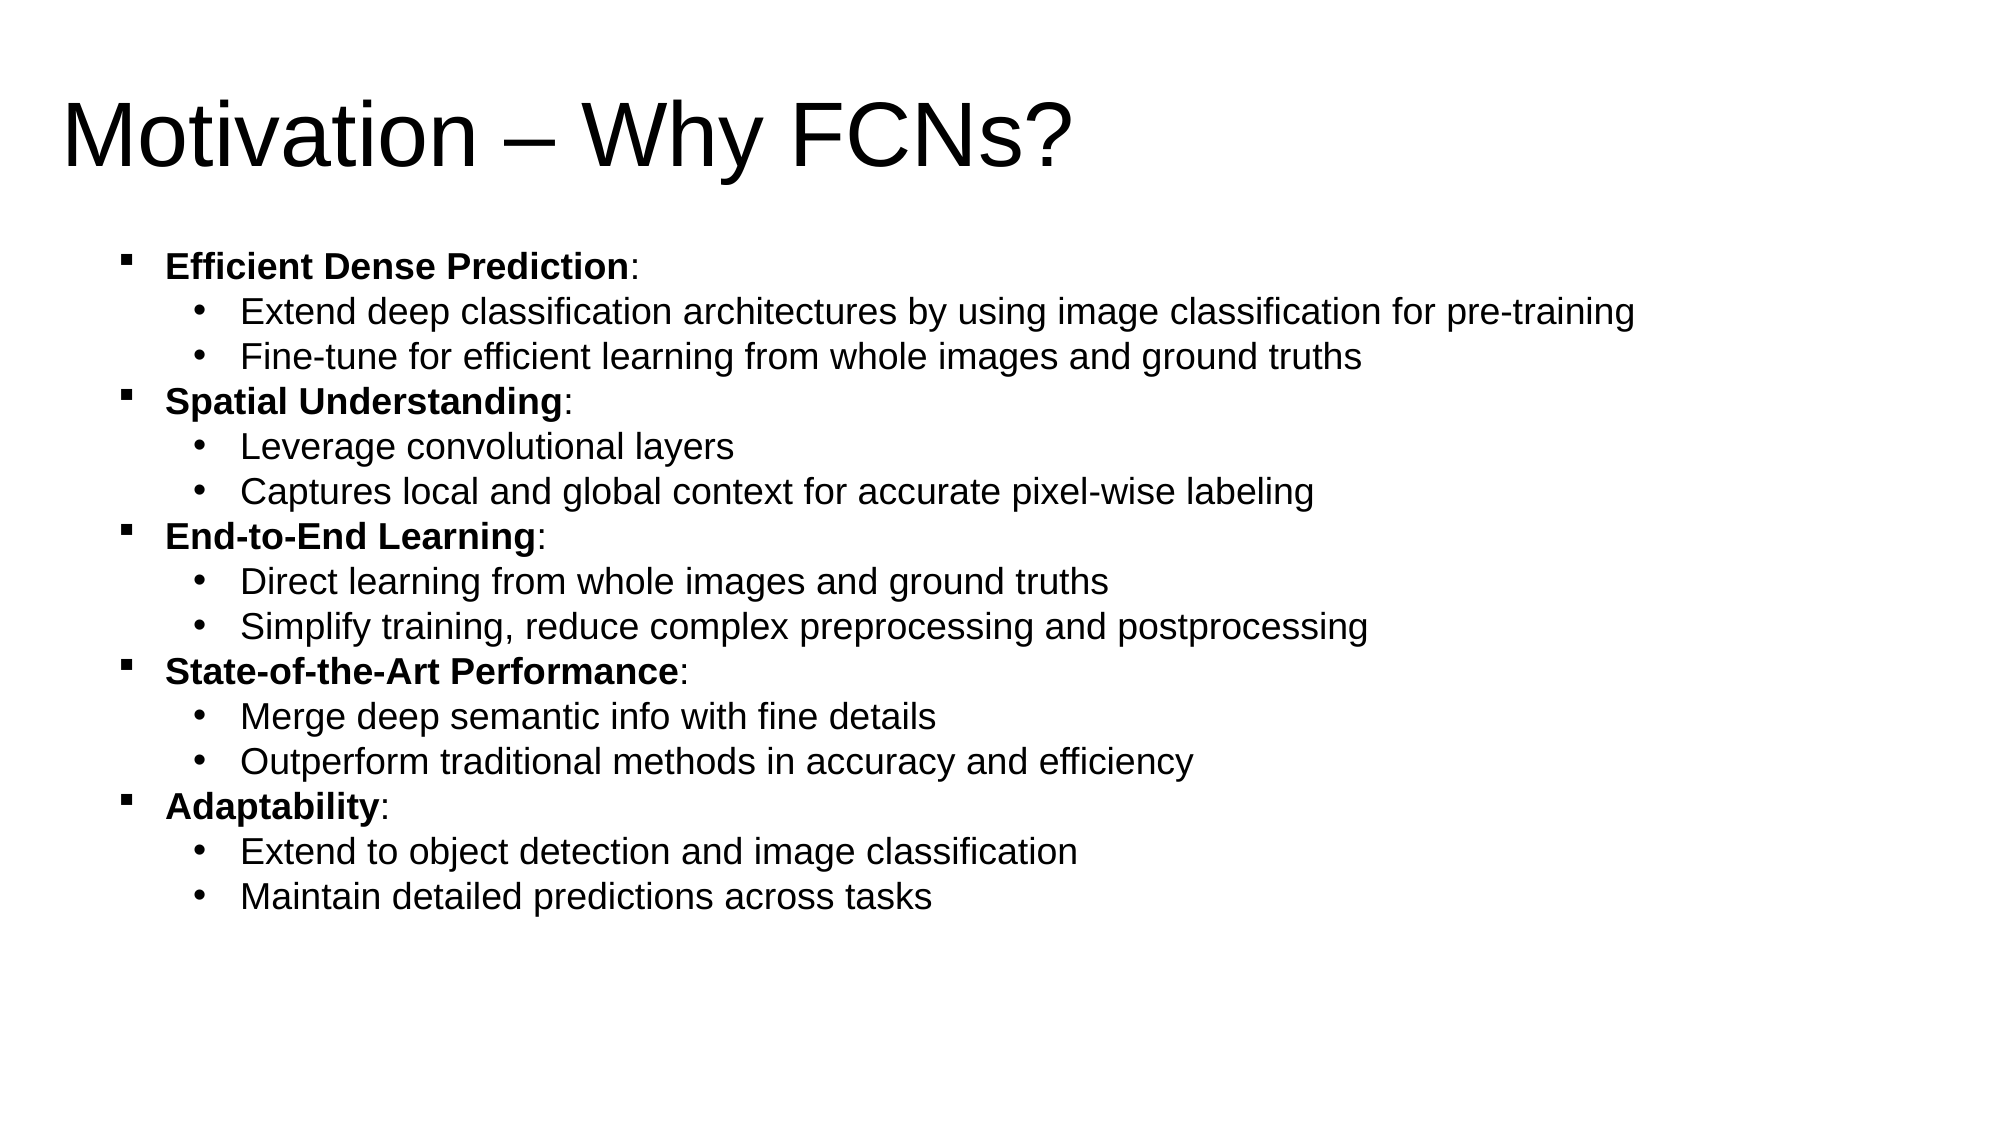

# Motivation – Why FCNs?
Efficient Dense Prediction:
Extend deep classification architectures by using image classification for pre-training
Fine-tune for efficient learning from whole images and ground truths
Spatial Understanding:
Leverage convolutional layers
Captures local and global context for accurate pixel-wise labeling
End-to-End Learning:
Direct learning from whole images and ground truths
Simplify training, reduce complex preprocessing and postprocessing
State-of-the-Art Performance:
Merge deep semantic info with fine details
Outperform traditional methods in accuracy and efficiency
Adaptability:
Extend to object detection and image classification
Maintain detailed predictions across tasks